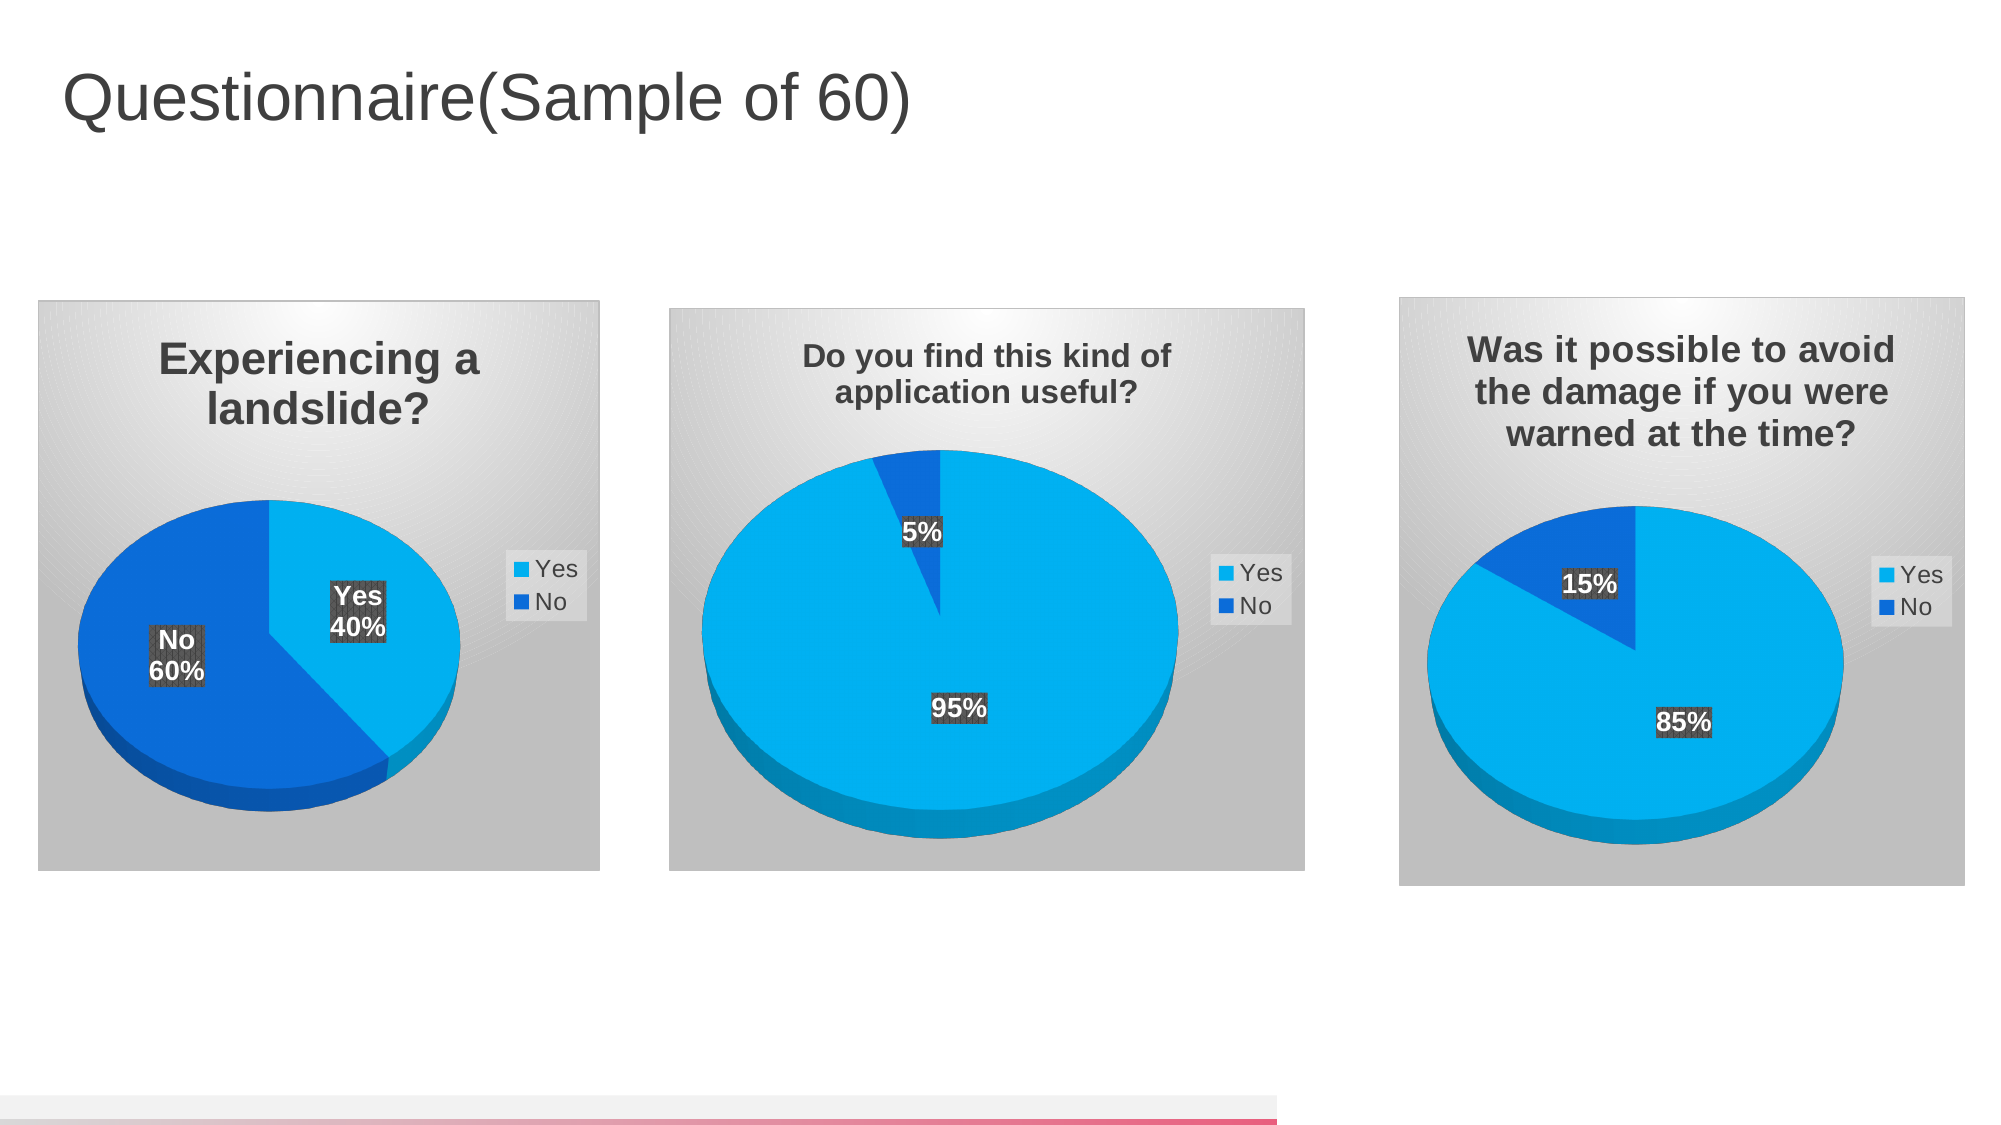

# Questionnaire(Sample of 60)

### Chart

| Category |
|---|

[unsupported chart]

[unsupported chart]

[unsupported chart]

7